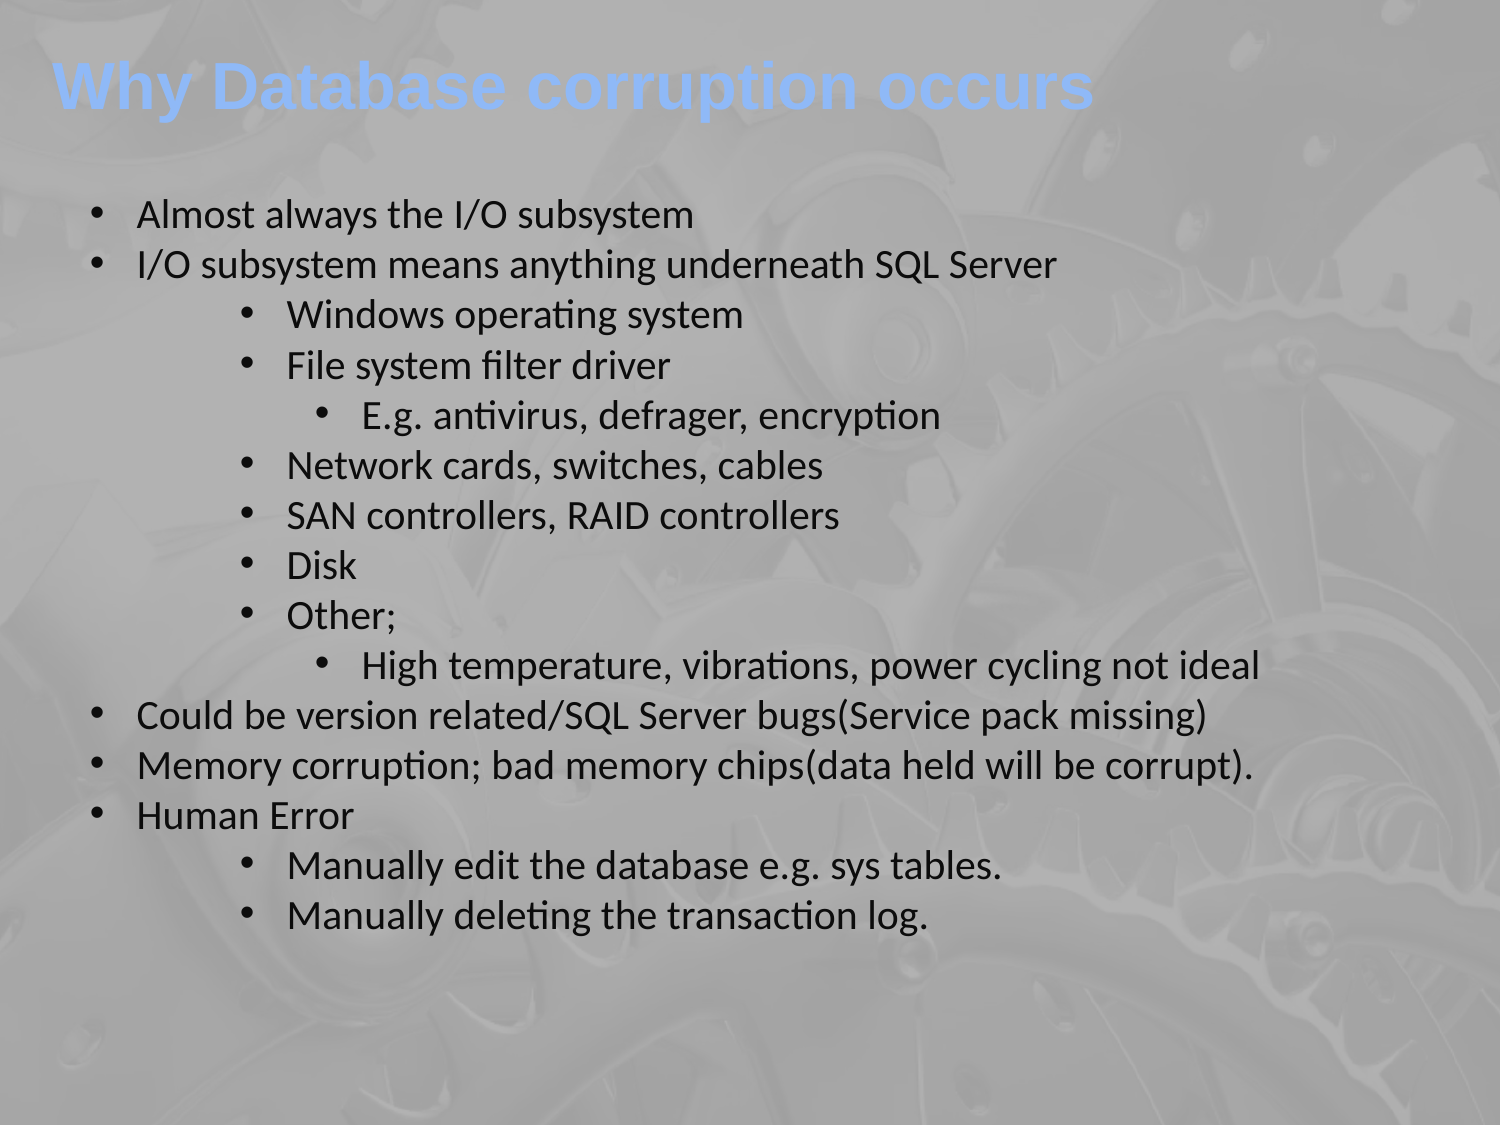

Almost always the I/O subsystem
I/O subsystem means anything underneath SQL Server
Windows operating system
File system filter driver
E.g. antivirus, defrager, encryption
Network cards, switches, cables
SAN controllers, RAID controllers
Disk
Other;
High temperature, vibrations, power cycling not ideal
Could be version related/SQL Server bugs(Service pack missing)
Memory corruption; bad memory chips(data held will be corrupt).
Human Error
Manually edit the database e.g. sys tables.
Manually deleting the transaction log.
# Why Database corruption occurs